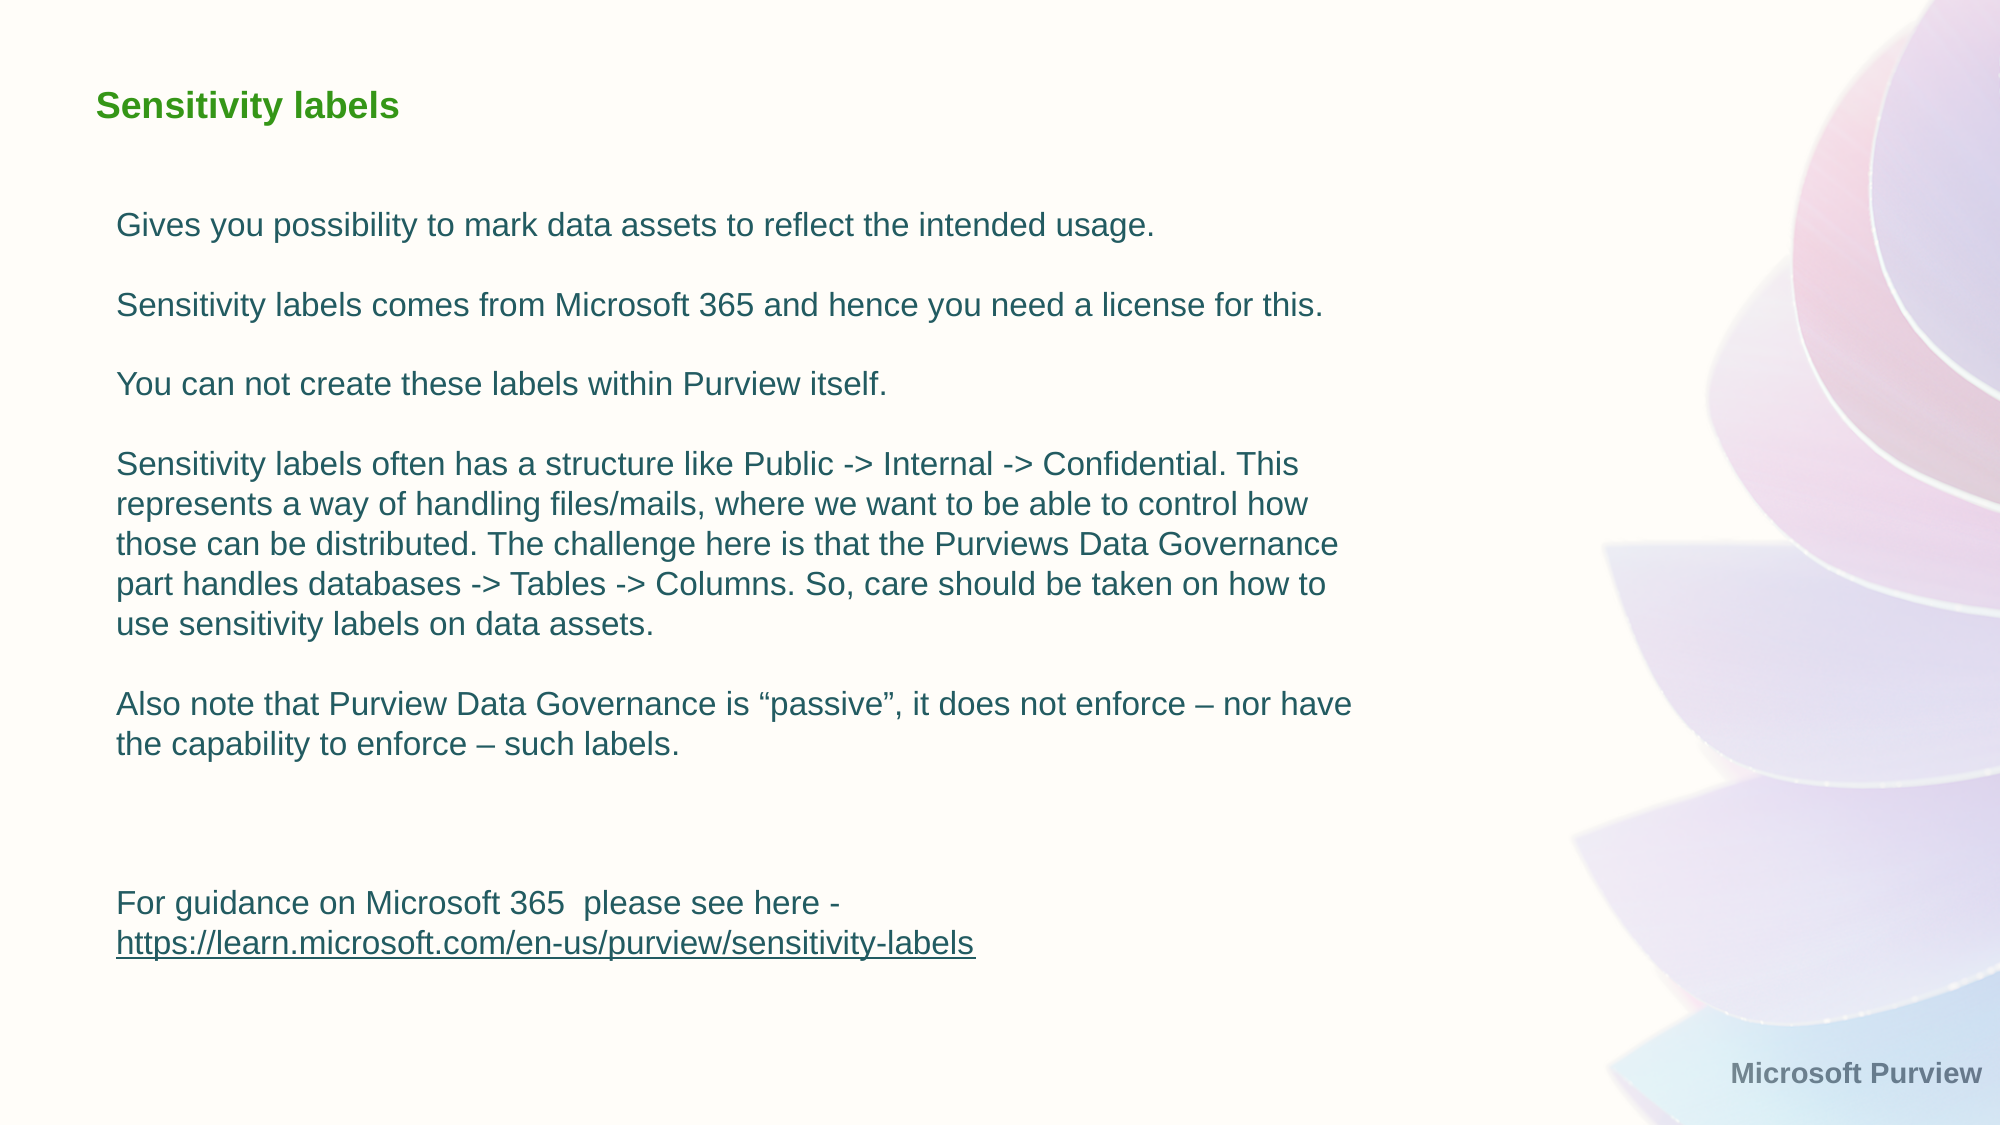

Sensitivity labels
Gives you possibility to mark data assets to reflect the intended usage.

Sensitivity labels comes from Microsoft 365 and hence you need a license for this.

You can not create these labels within Purview itself.

Sensitivity labels often has a structure like Public -> Internal -> Confidential. This represents a way of handling files/mails, where we want to be able to control how those can be distributed. The challenge here is that the Purviews Data Governance part handles databases -> Tables -> Columns. So, care should be taken on how to use sensitivity labels on data assets.

Also note that Purview Data Governance is “passive”, it does not enforce – nor have the capability to enforce – such labels.

For guidance on Microsoft 365  please see here - https://learn.microsoft.com/en-us/purview/sensitivity-labels